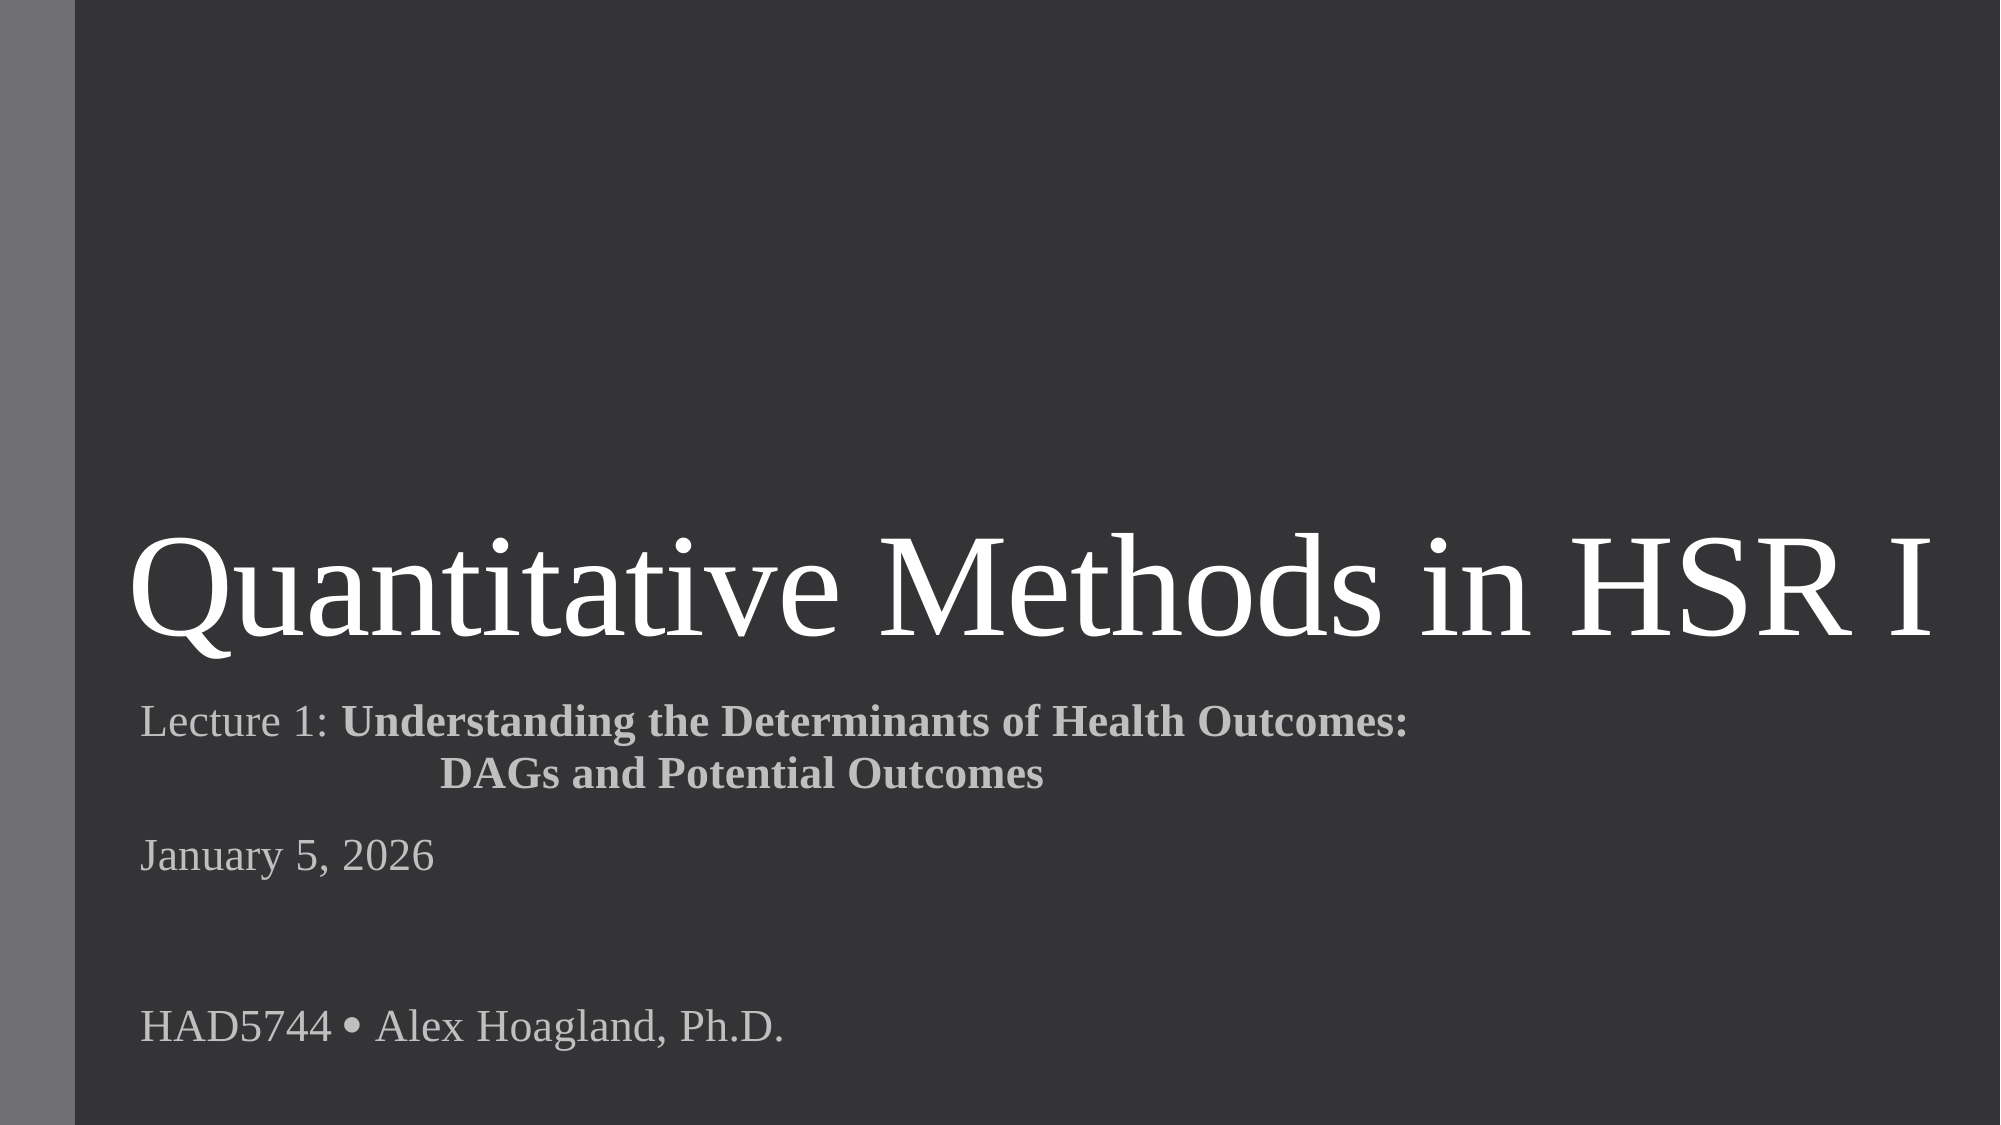

# Quantitative Methods in HSR I
Lecture 1: Understanding the Determinants of Health Outcomes:
		DAGs and Potential Outcomes
January 5, 2026

HAD5744 • Alex Hoagland, Ph.D.